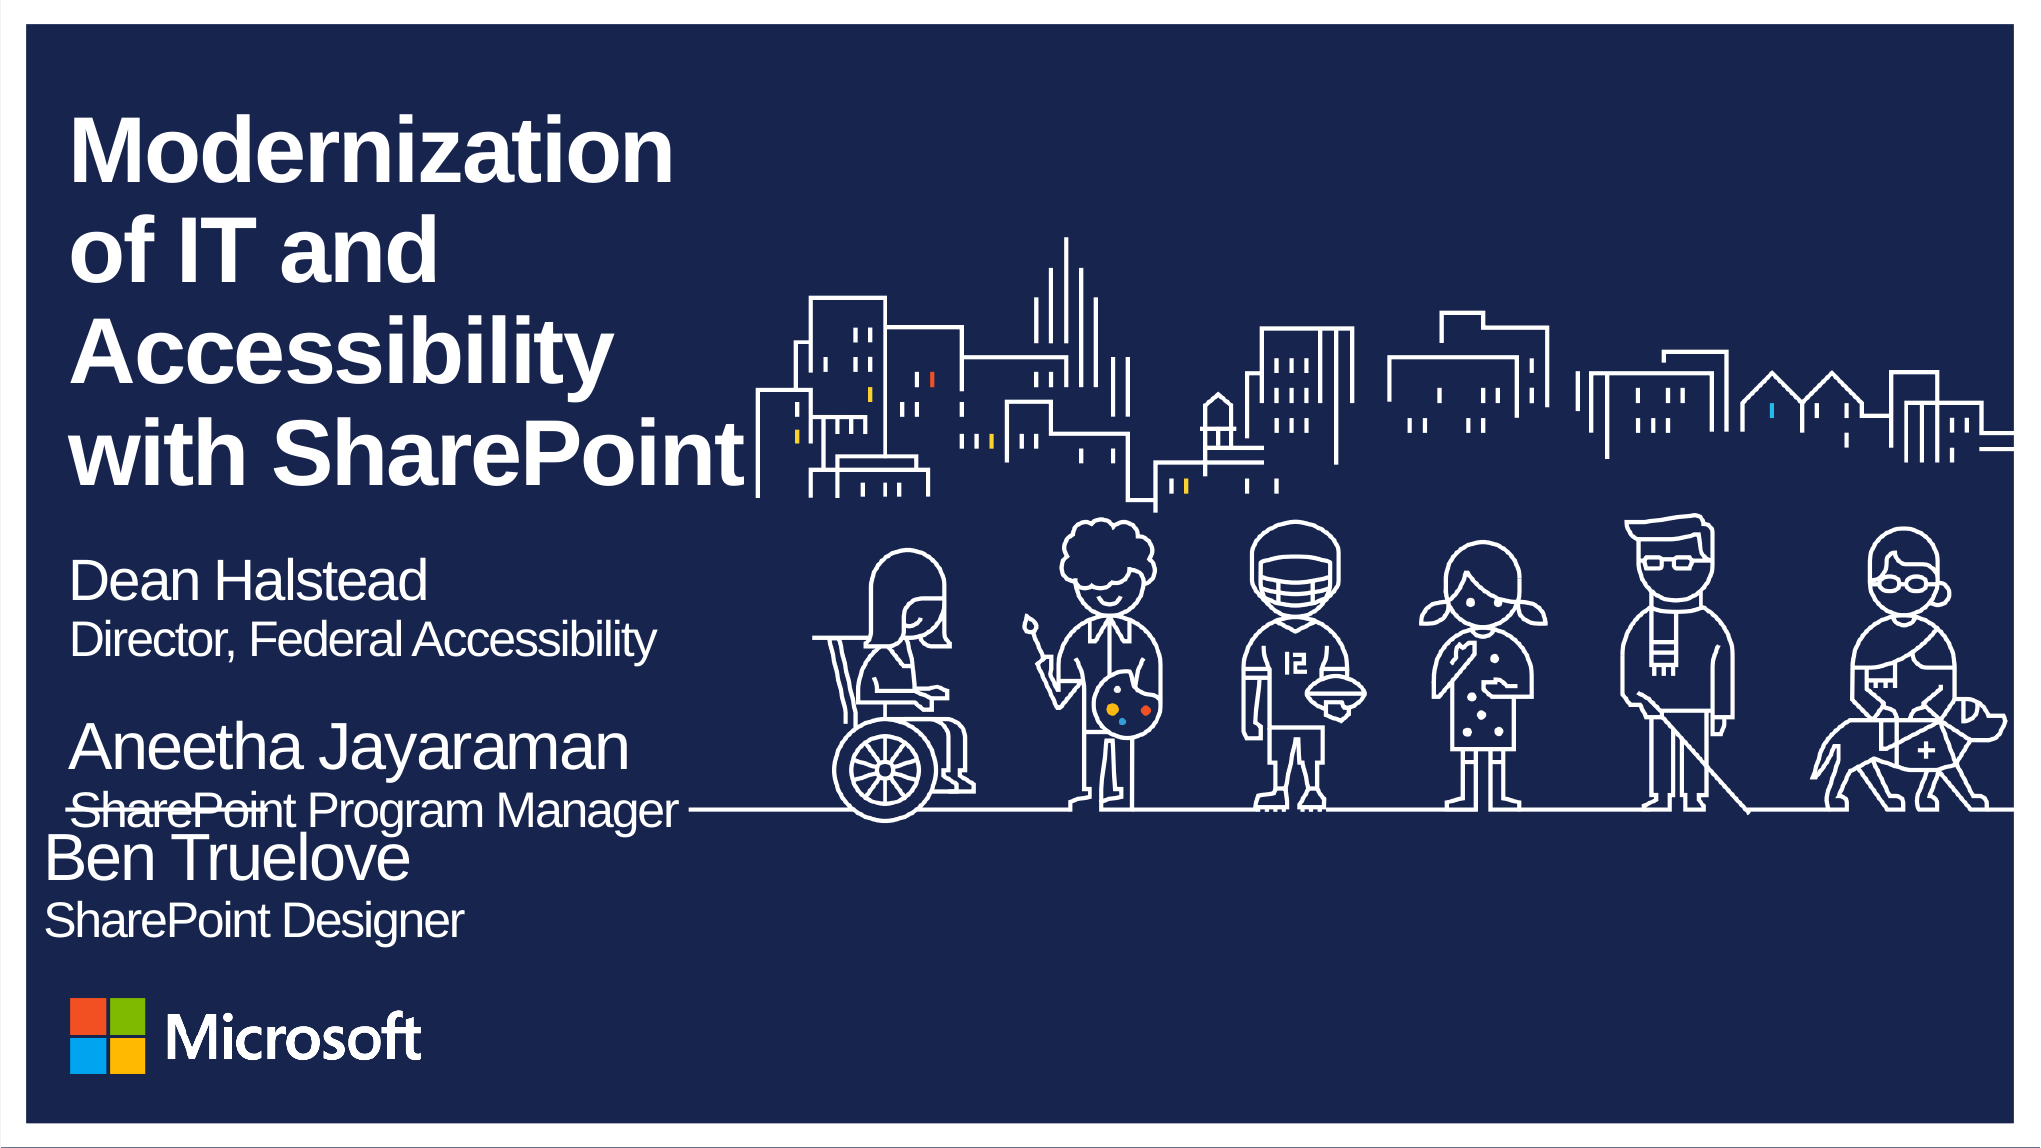

Modernization of IT and Accessibility with SharePoint
Dean Halstead
Director, Federal Accessibility
Aneetha Jayaraman
SharePoint Program Manager
Ben Truelove
SharePoint Designer